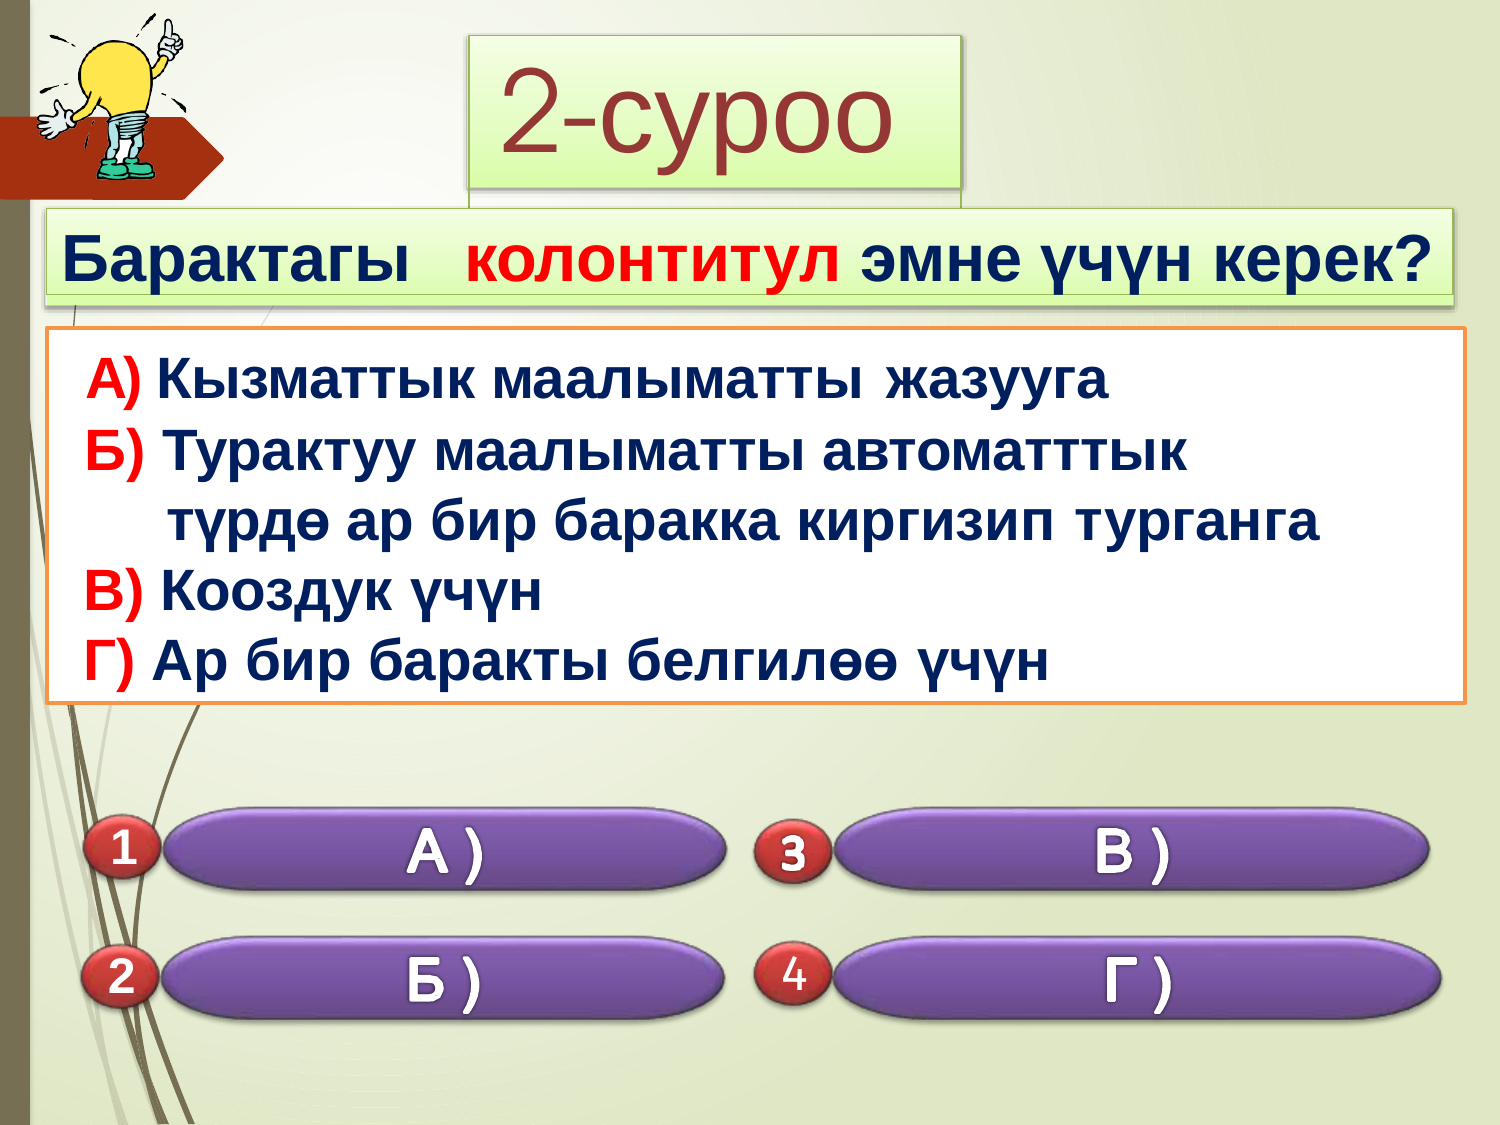

# 2-суроо

Барактагы	колонтитул эмне үчүн керек?

А) Кызматтык маалыматты жазууга
Б) Турактуу маалыматты автоматттык  түрдө ар бир баракка киргизип турганга
В) Кооздук үчүн
Г) Ар бир баракты белгилөө үчүн

1

4
2